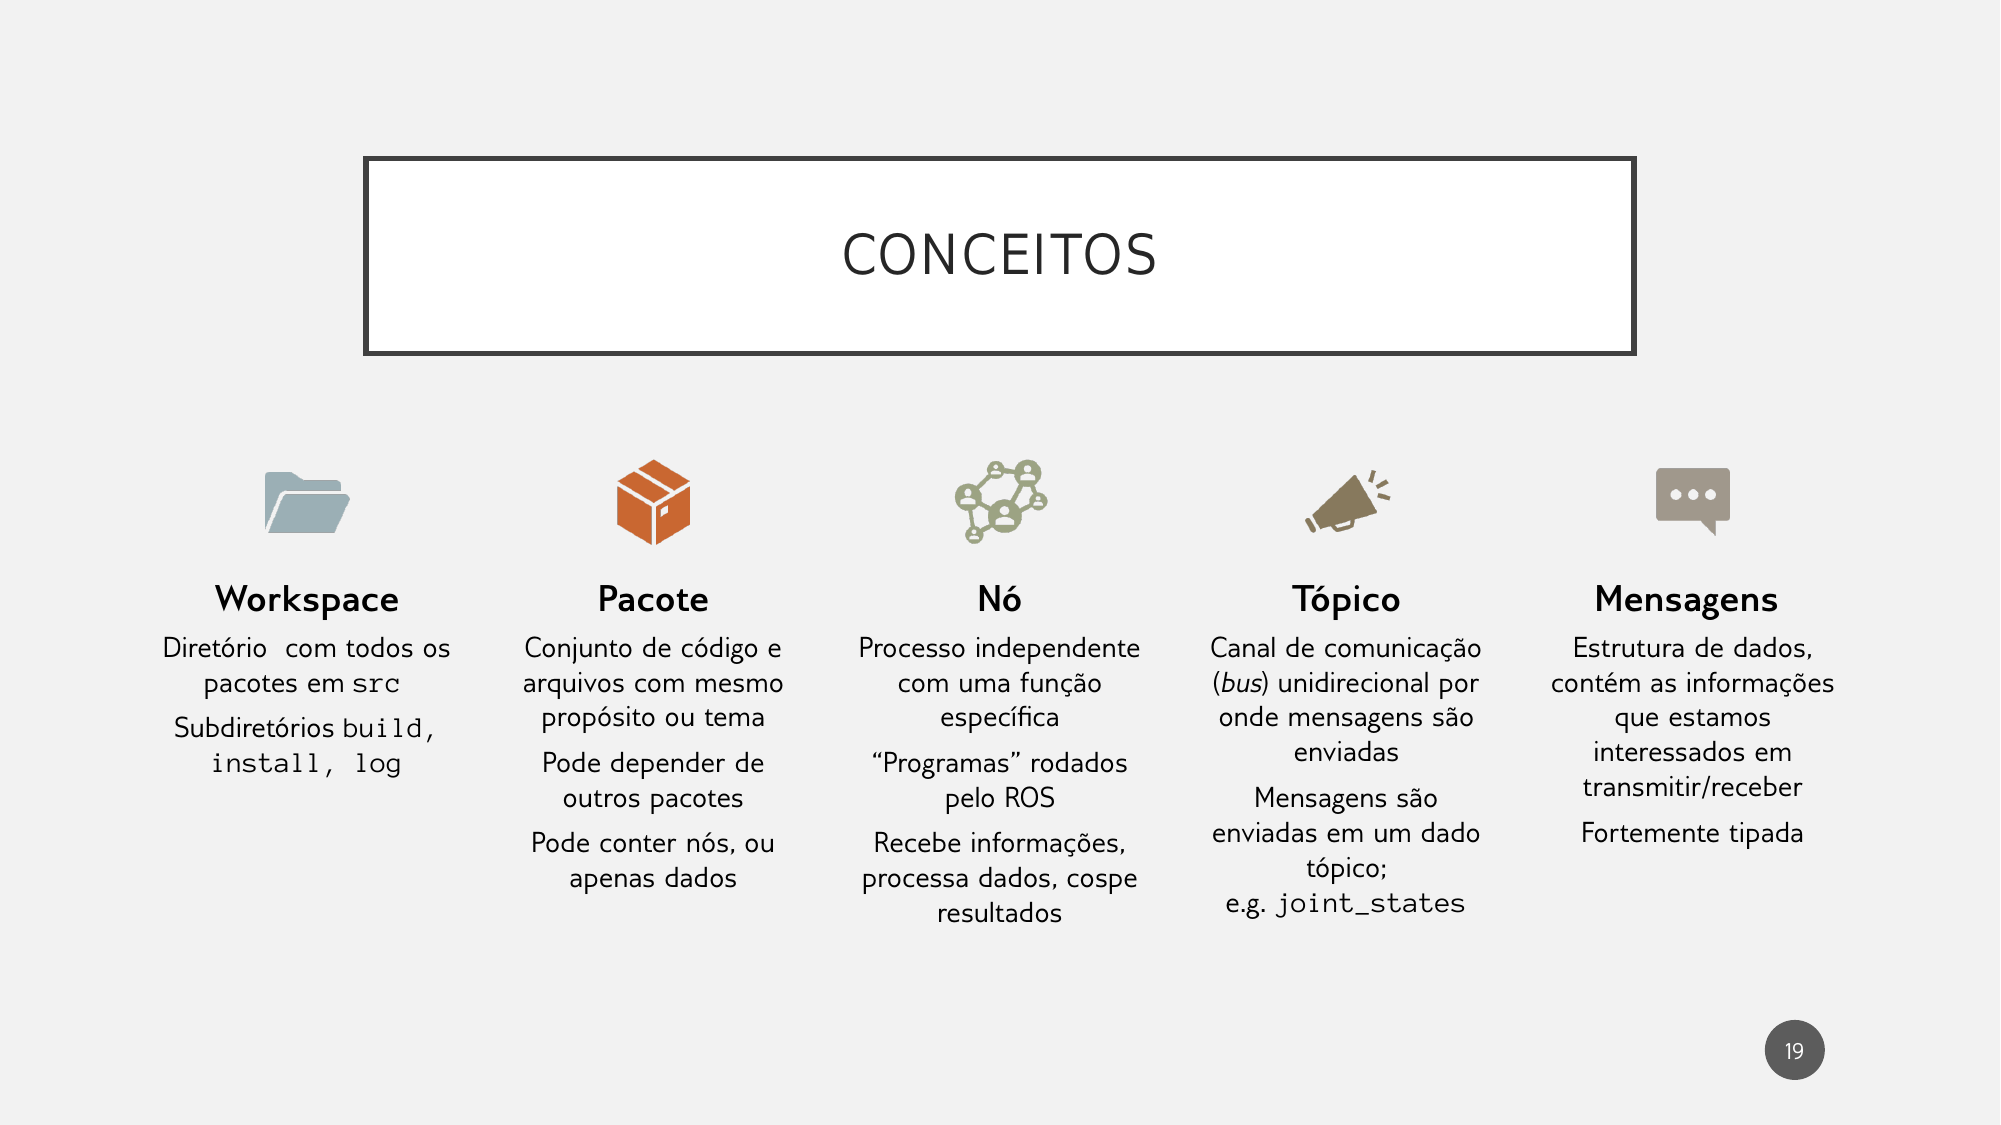

# Conceitos
Workspace
Diretório  com todos os pacotes em src
Subdiretórios build, install, log
Pacote
Conjunto de código e arquivos com mesmo propósito ou tema
Pode depender de outros pacotes
Pode conter nós, ou apenas dados
Nó
Processo independente com uma função específica
“Programas” rodados pelo ROS
Recebe informações, processa dados, cospe resultados
Tópico
Canal de comunicação (bus) unidirecional por onde mensagens são enviadas
Mensagens são enviadas em um dado tópico;
e.g. joint_states
Mensagens
Estrutura de dados, contém as informações que estamos interessados em transmitir/receber
Fortemente tipada
19